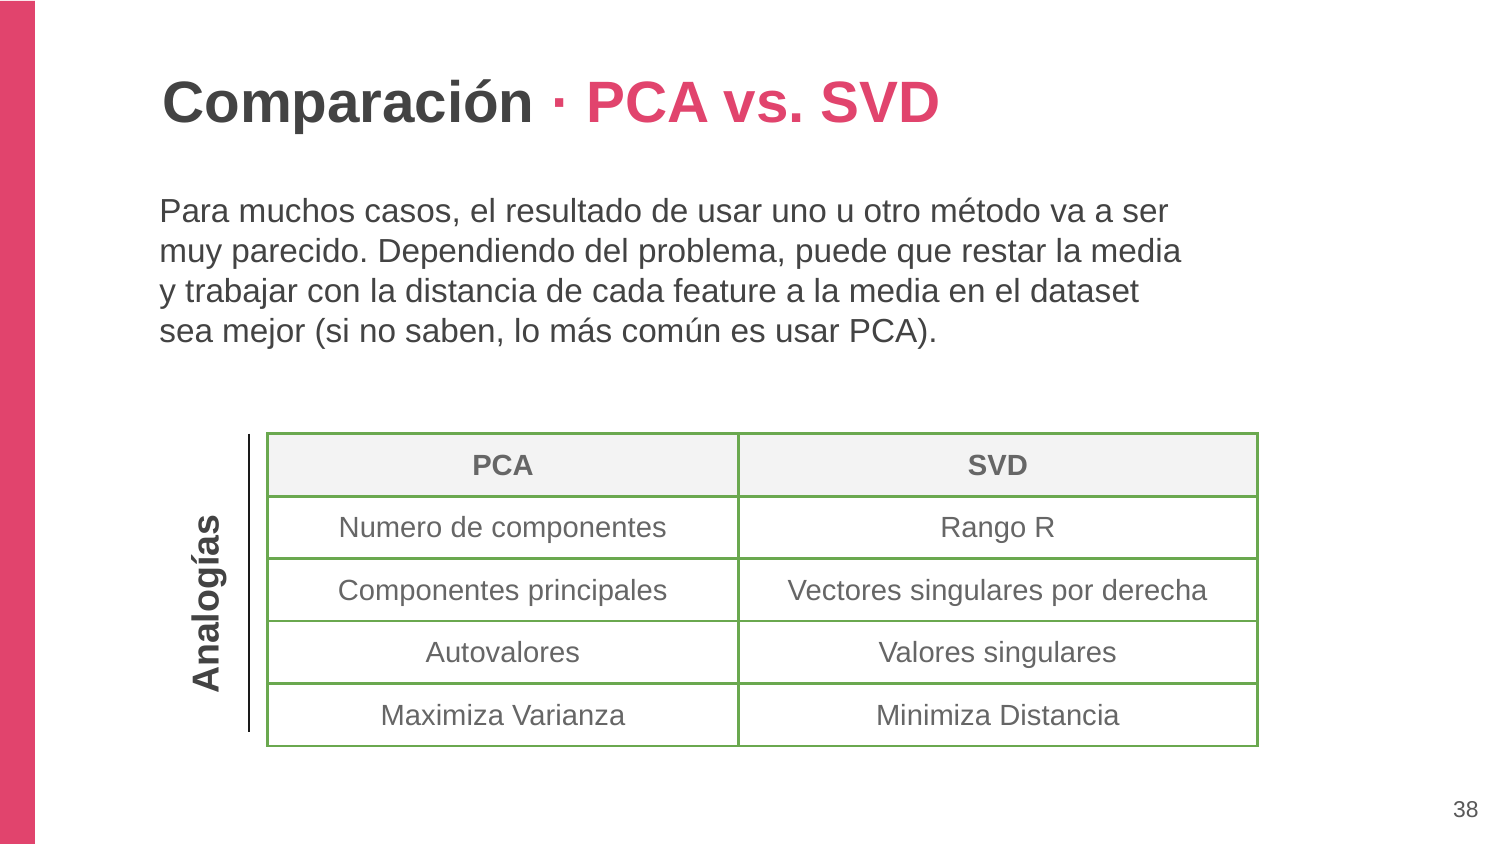

Comparación · PCA vs. SVD
Para muchos casos, el resultado de usar uno u otro método va a ser muy parecido. Dependiendo del problema, puede que restar la media y trabajar con la distancia de cada feature a la media en el dataset sea mejor (si no saben, lo más común es usar PCA).
| PCA | SVD |
| --- | --- |
| Numero de componentes | Rango R |
| Componentes principales | Vectores singulares por derecha |
| Autovalores | Valores singulares |
| Maximiza Varianza | Minimiza Distancia |
Analogías
38